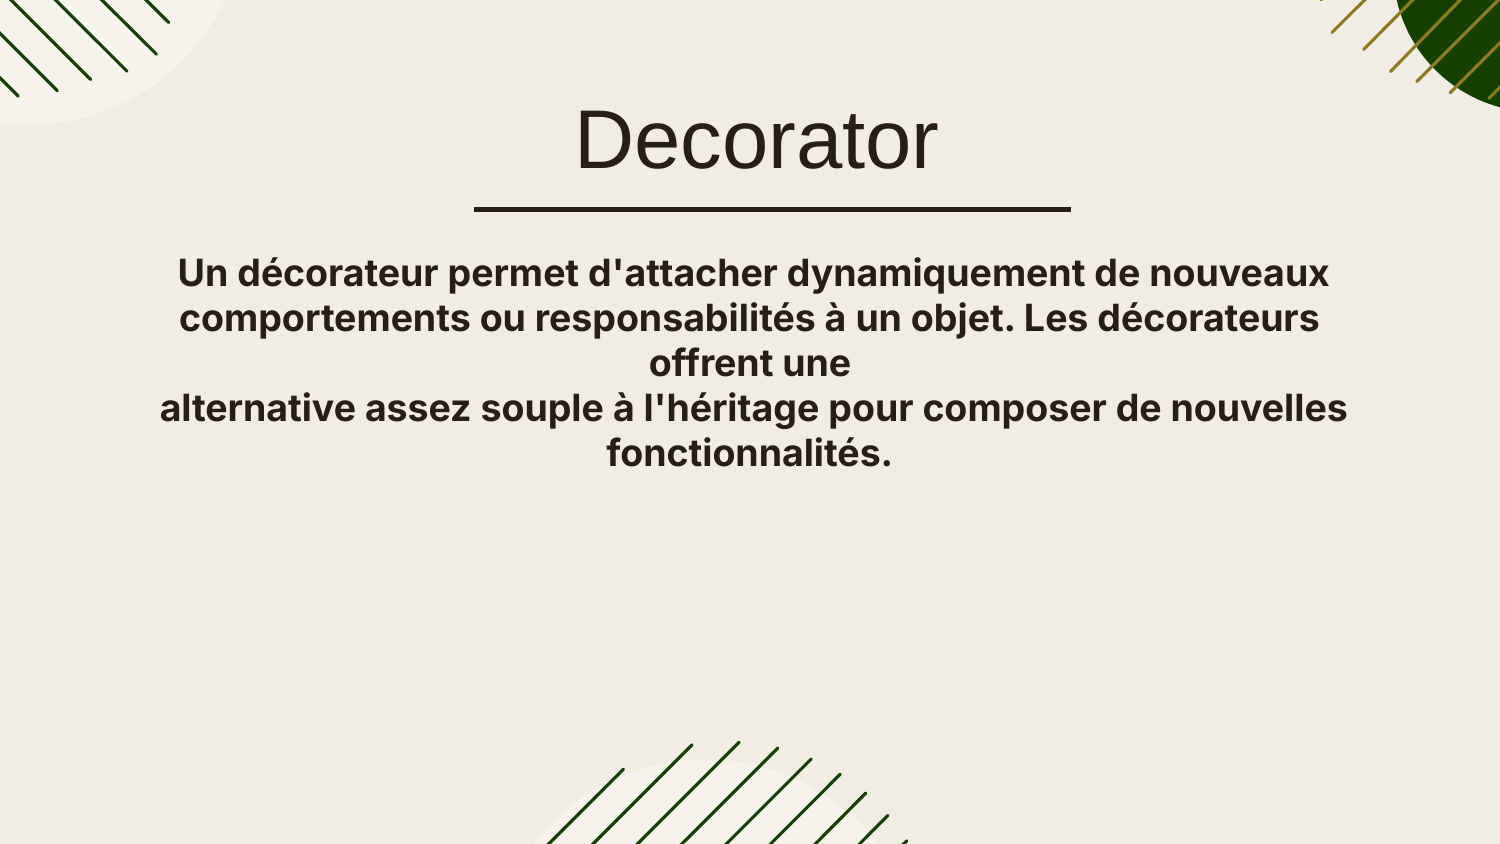

# Decorator
 Un décorateur permet d'attacher dynamiquement de nouveaux comportements ou responsabilités à un objet. Les décorateurs offrent une
 alternative assez souple à l'héritage pour composer de nouvelles fonctionnalités.